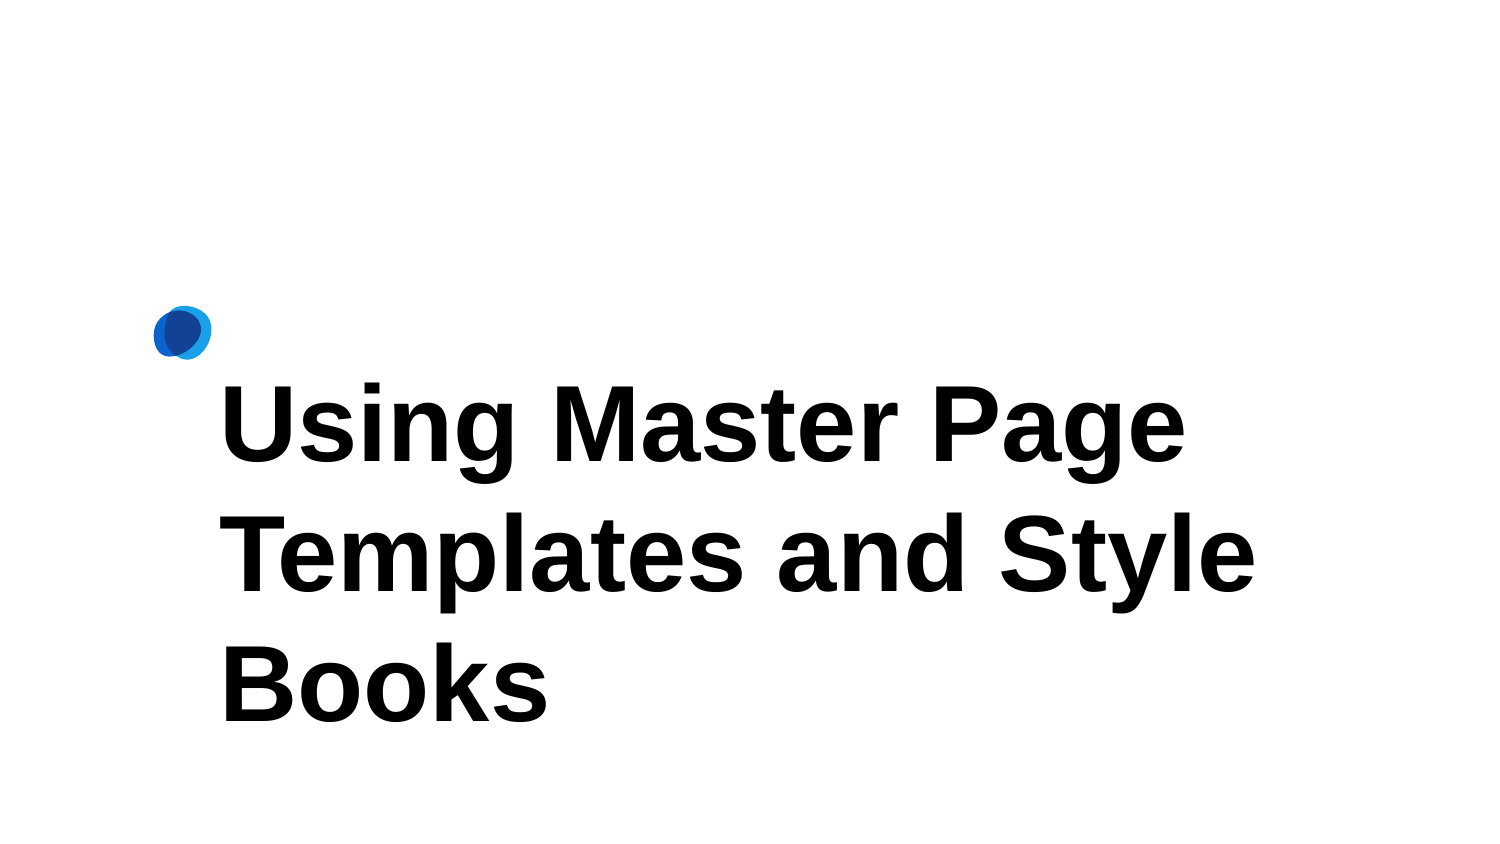

Using Master Page Templates and Style Books